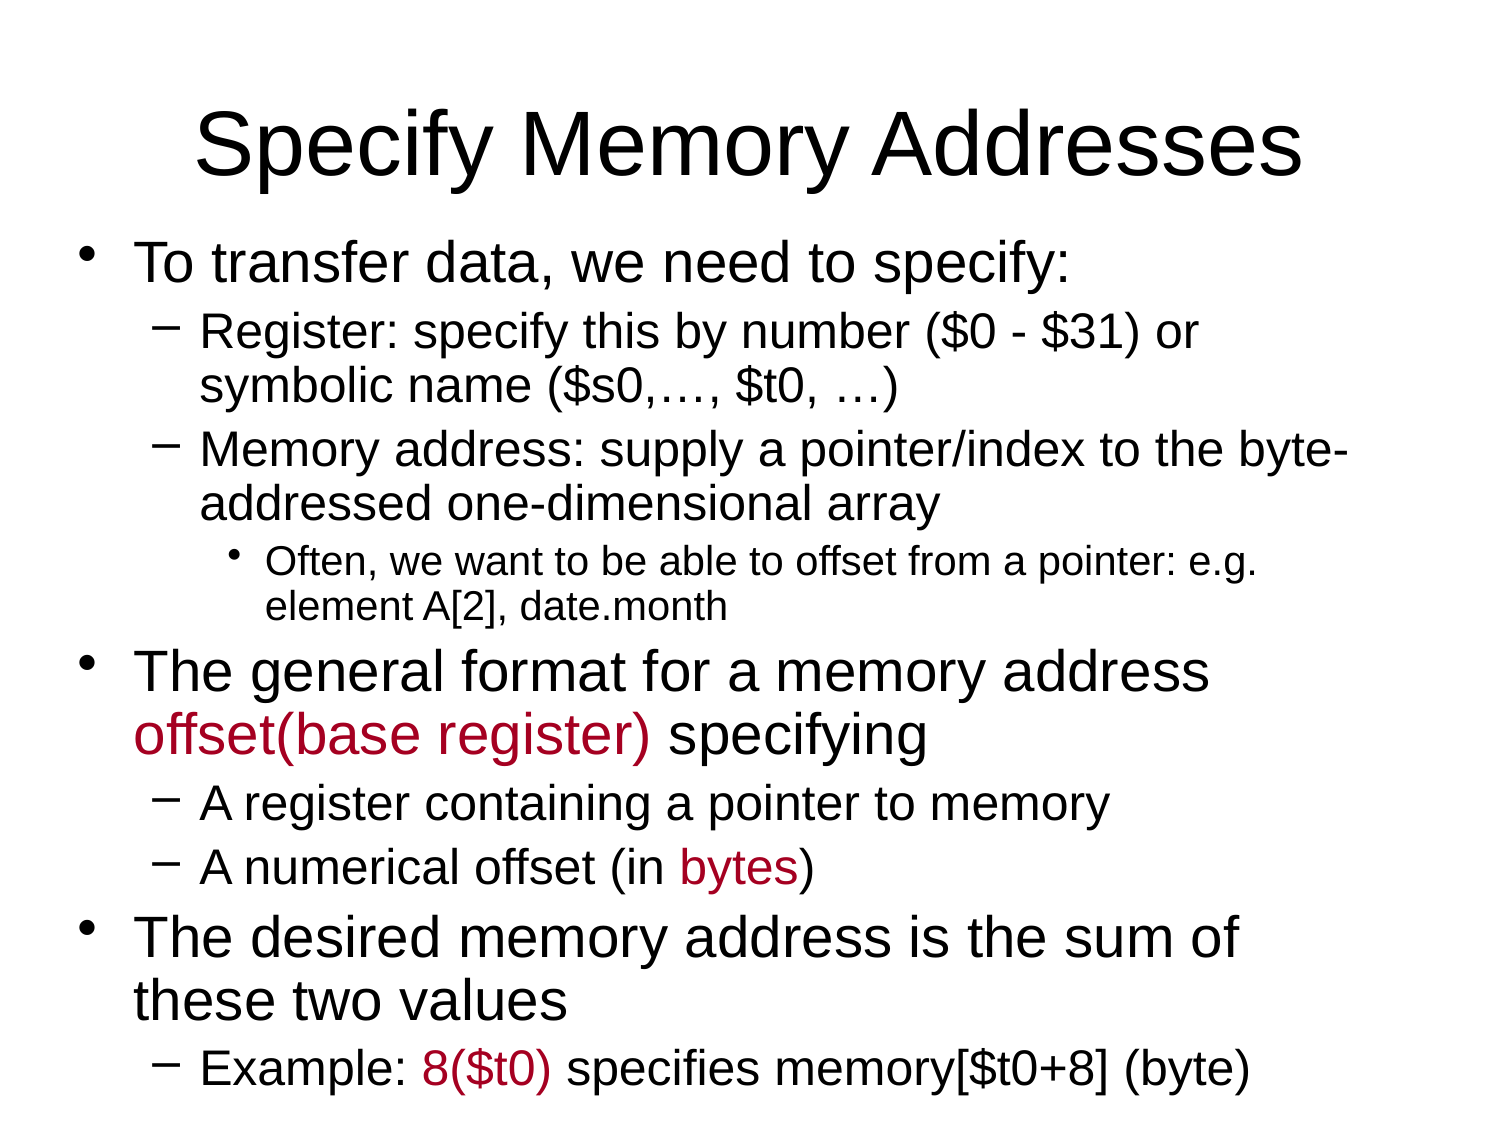

# Specify Memory Addresses
To transfer data, we need to specify:
Register: specify this by number ($0 - $31) or symbolic name ($s0,…, $t0, …)
Memory address: supply a pointer/index to the byte-addressed one-dimensional array
Often, we want to be able to offset from a pointer: e.g. element A[2], date.month
The general format for a memory address offset(base register) specifying
A register containing a pointer to memory
A numerical offset (in bytes)
The desired memory address is the sum of these two values
Example: 8($t0) specifies memory[$t0+8] (byte)